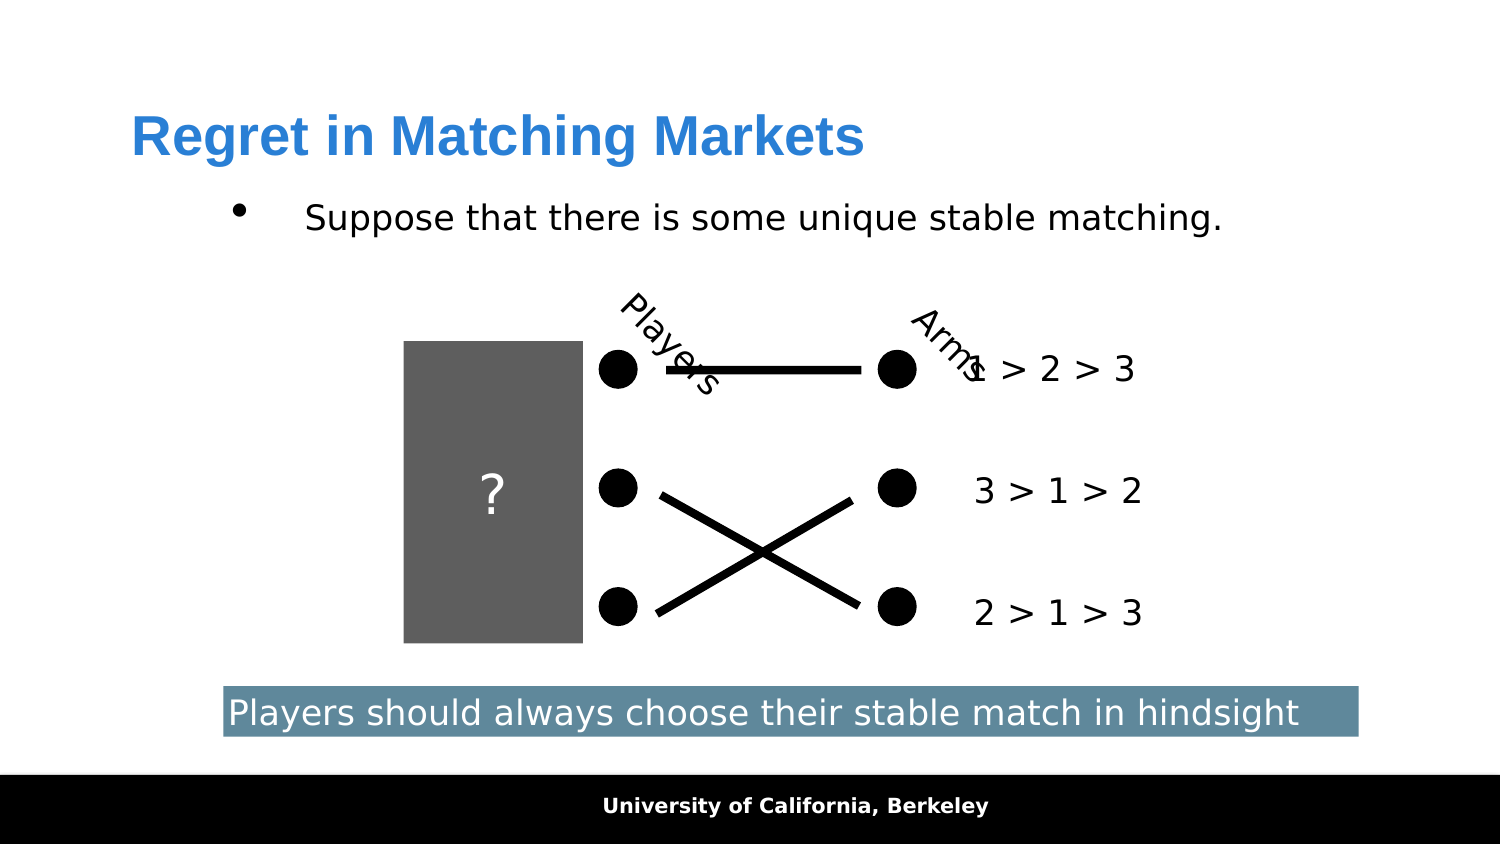

# Regret in Matching Markets
Suppose that there is some unique stable matching.
Players
Arms

?
1 > 2 > 3
1 > 3 > 2

3 > 1 > 2
2 > 3 > 1
2 > 1 > 3
1 > 2 > 3
Players should always choose their stable match in hindsight
University of California, Berkeley